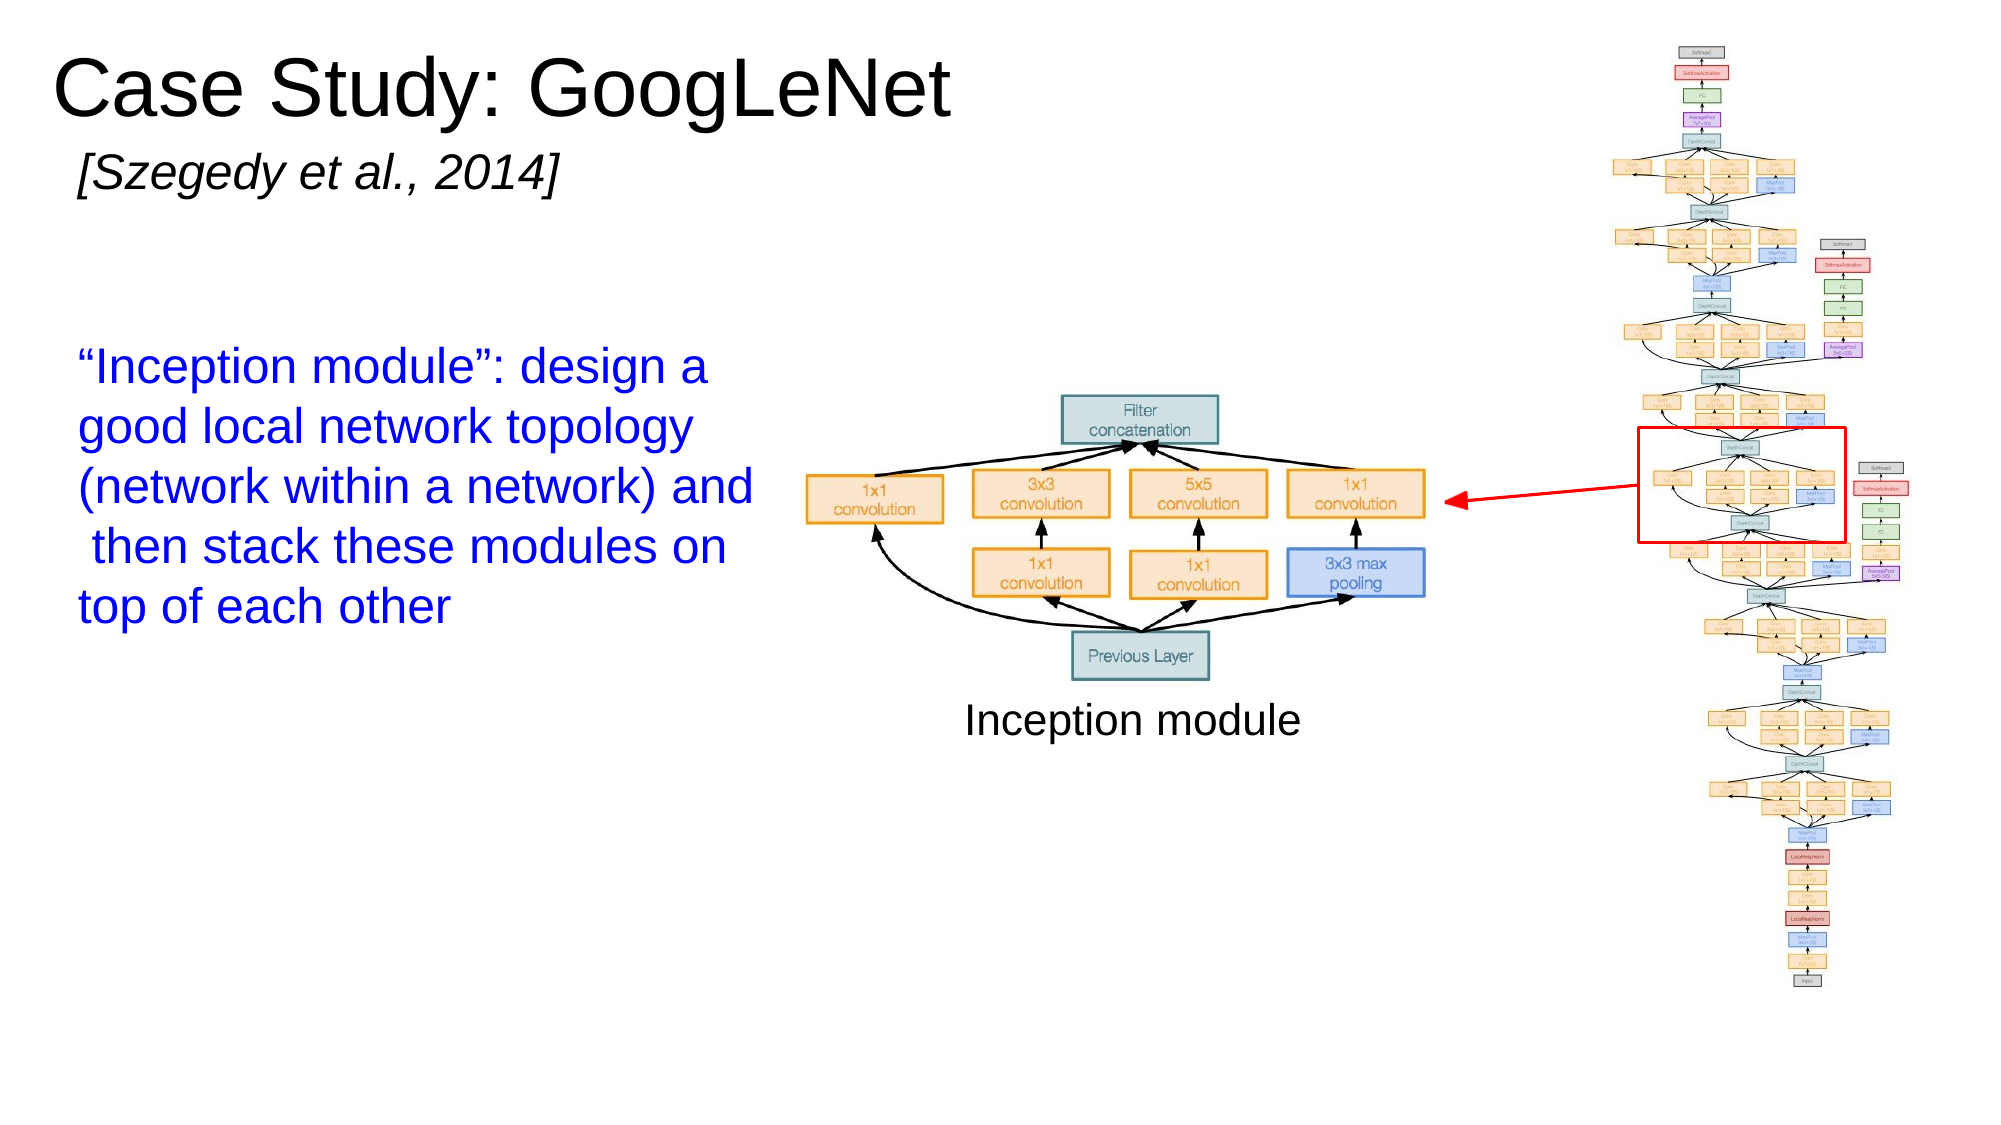

# Case Study: GoogLeNet
[Szegedy et al., 2014]

“Inception module”: design a  good local network topology  (network within a network) and  then stack these modules on  top of each other

Inception module

Fei-Fei Li & Justin Johnson & Serena Yeung	Lecture 9 -	May 2, 2017